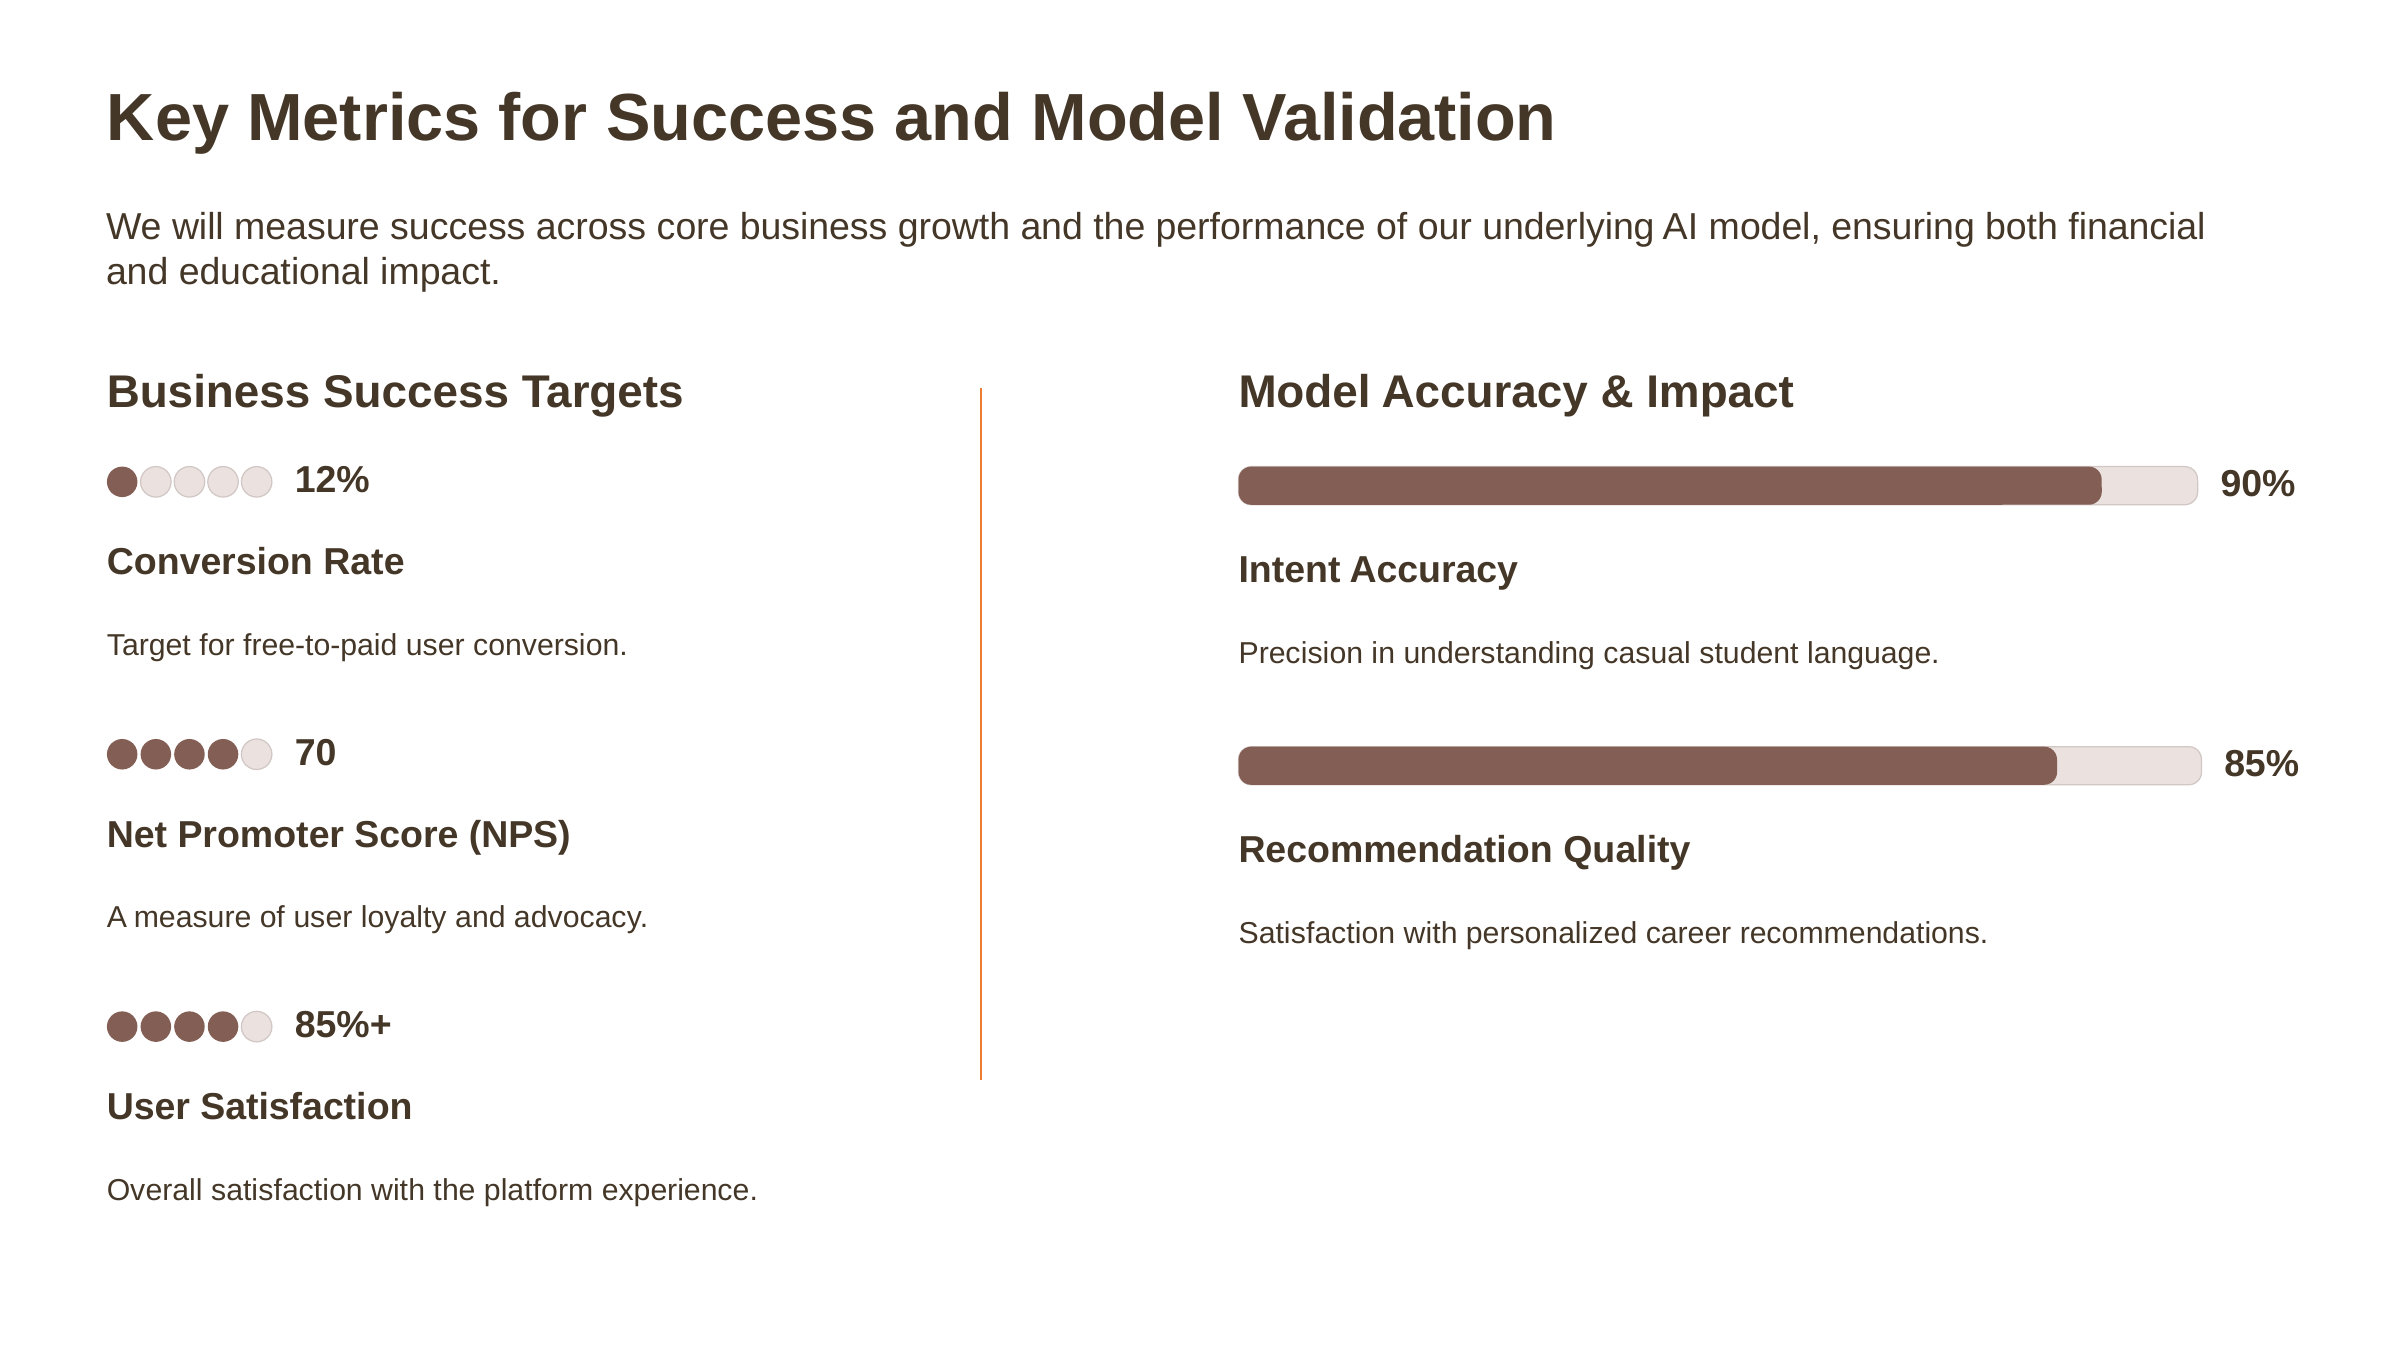

Key Metrics for Success and Model Validation
We will measure success across core business growth and the performance of our underlying AI model, ensuring both financial and educational impact.

Business Success Targets
Model Accuracy & Impact
12%

90%
Conversion Rate
Intent Accuracy
Target for free-to-paid user conversion.
Precision in understanding casual student language.
70

85%
Net Promoter Score (NPS)
Recommendation Quality
A measure of user loyalty and advocacy.
Satisfaction with personalized career recommendations.
85%+

User Satisfaction
Overall satisfaction with the platform experience.